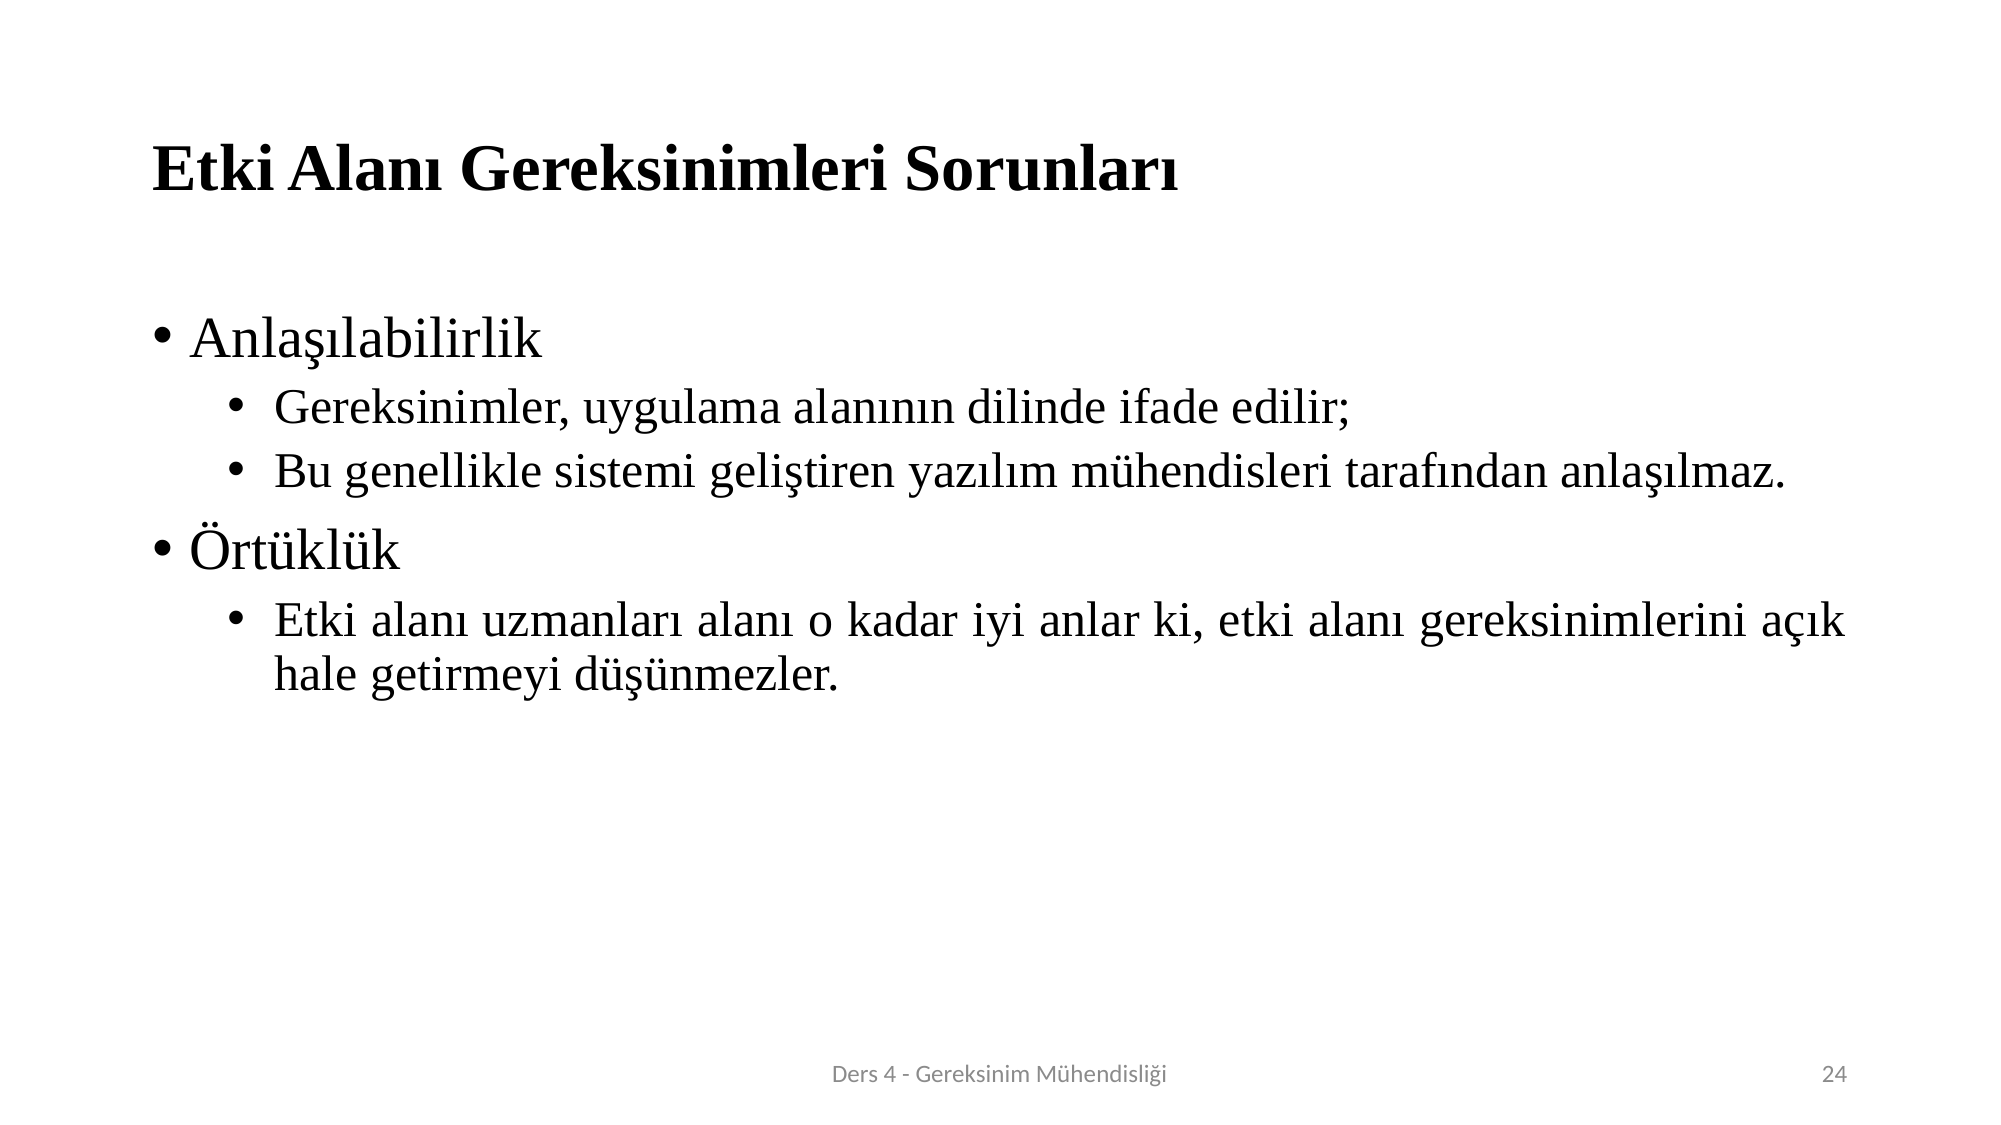

# Etki Alanı Gereksinimleri Sorunları
Anlaşılabilirlik
Gereksinimler, uygulama alanının dilinde ifade edilir;
Bu genellikle sistemi geliştiren yazılım mühendisleri tarafından anlaşılmaz.
Örtüklük
Etki alanı uzmanları alanı o kadar iyi anlar ki, etki alanı gereksinimlerini açık hale getirmeyi düşünmezler.
Ders 4 - Gereksinim Mühendisliği
24